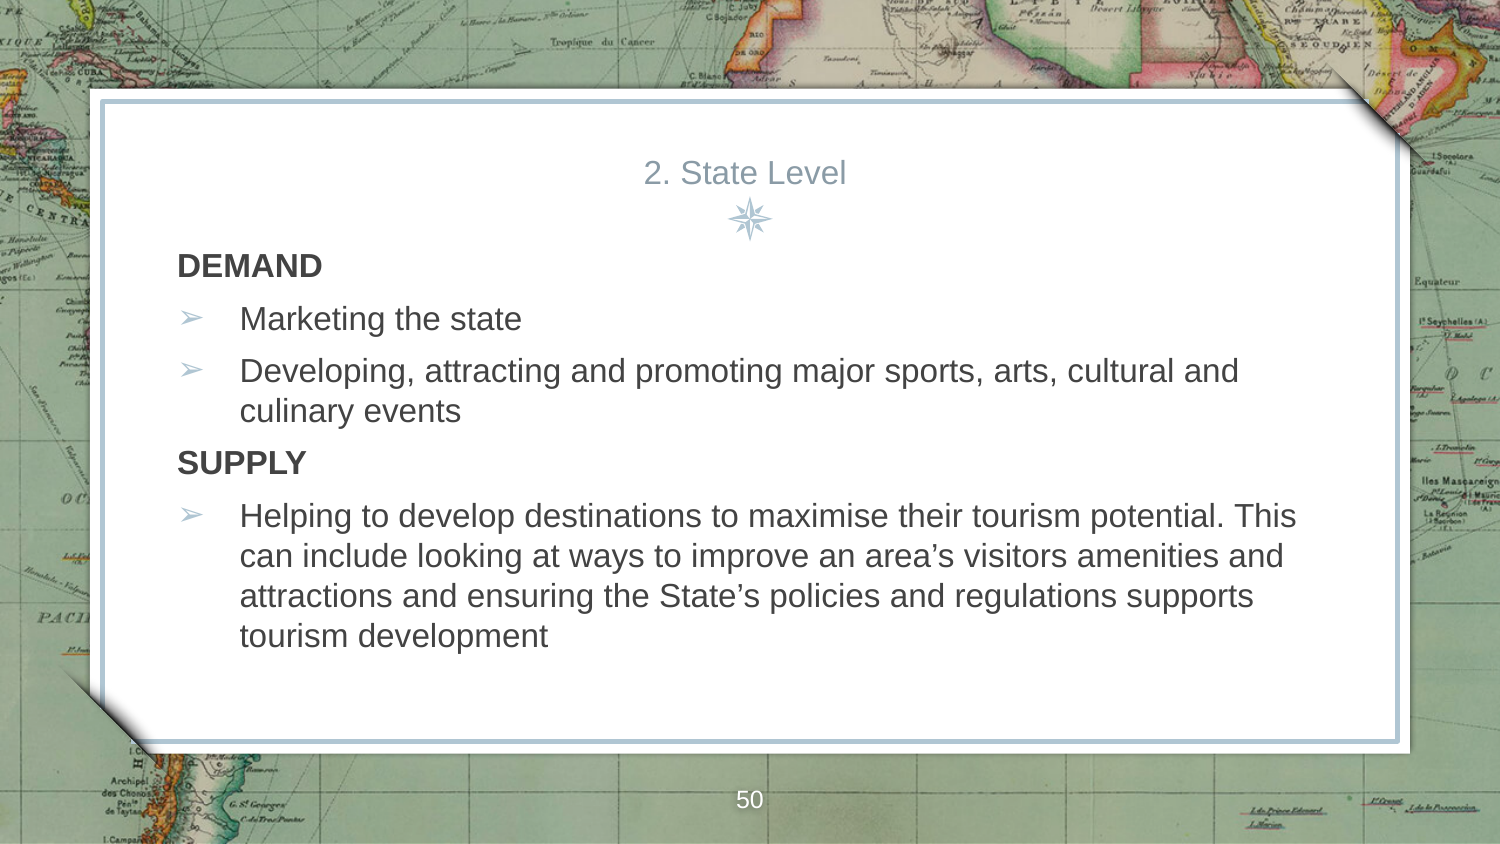

# 2. State Level
DEMAND
Marketing the state
Developing, attracting and promoting major sports, arts, cultural and culinary events
SUPPLY
Helping to develop destinations to maximise their tourism potential. This can include looking at ways to improve an area’s visitors amenities and attractions and ensuring the State’s policies and regulations supports tourism development

50